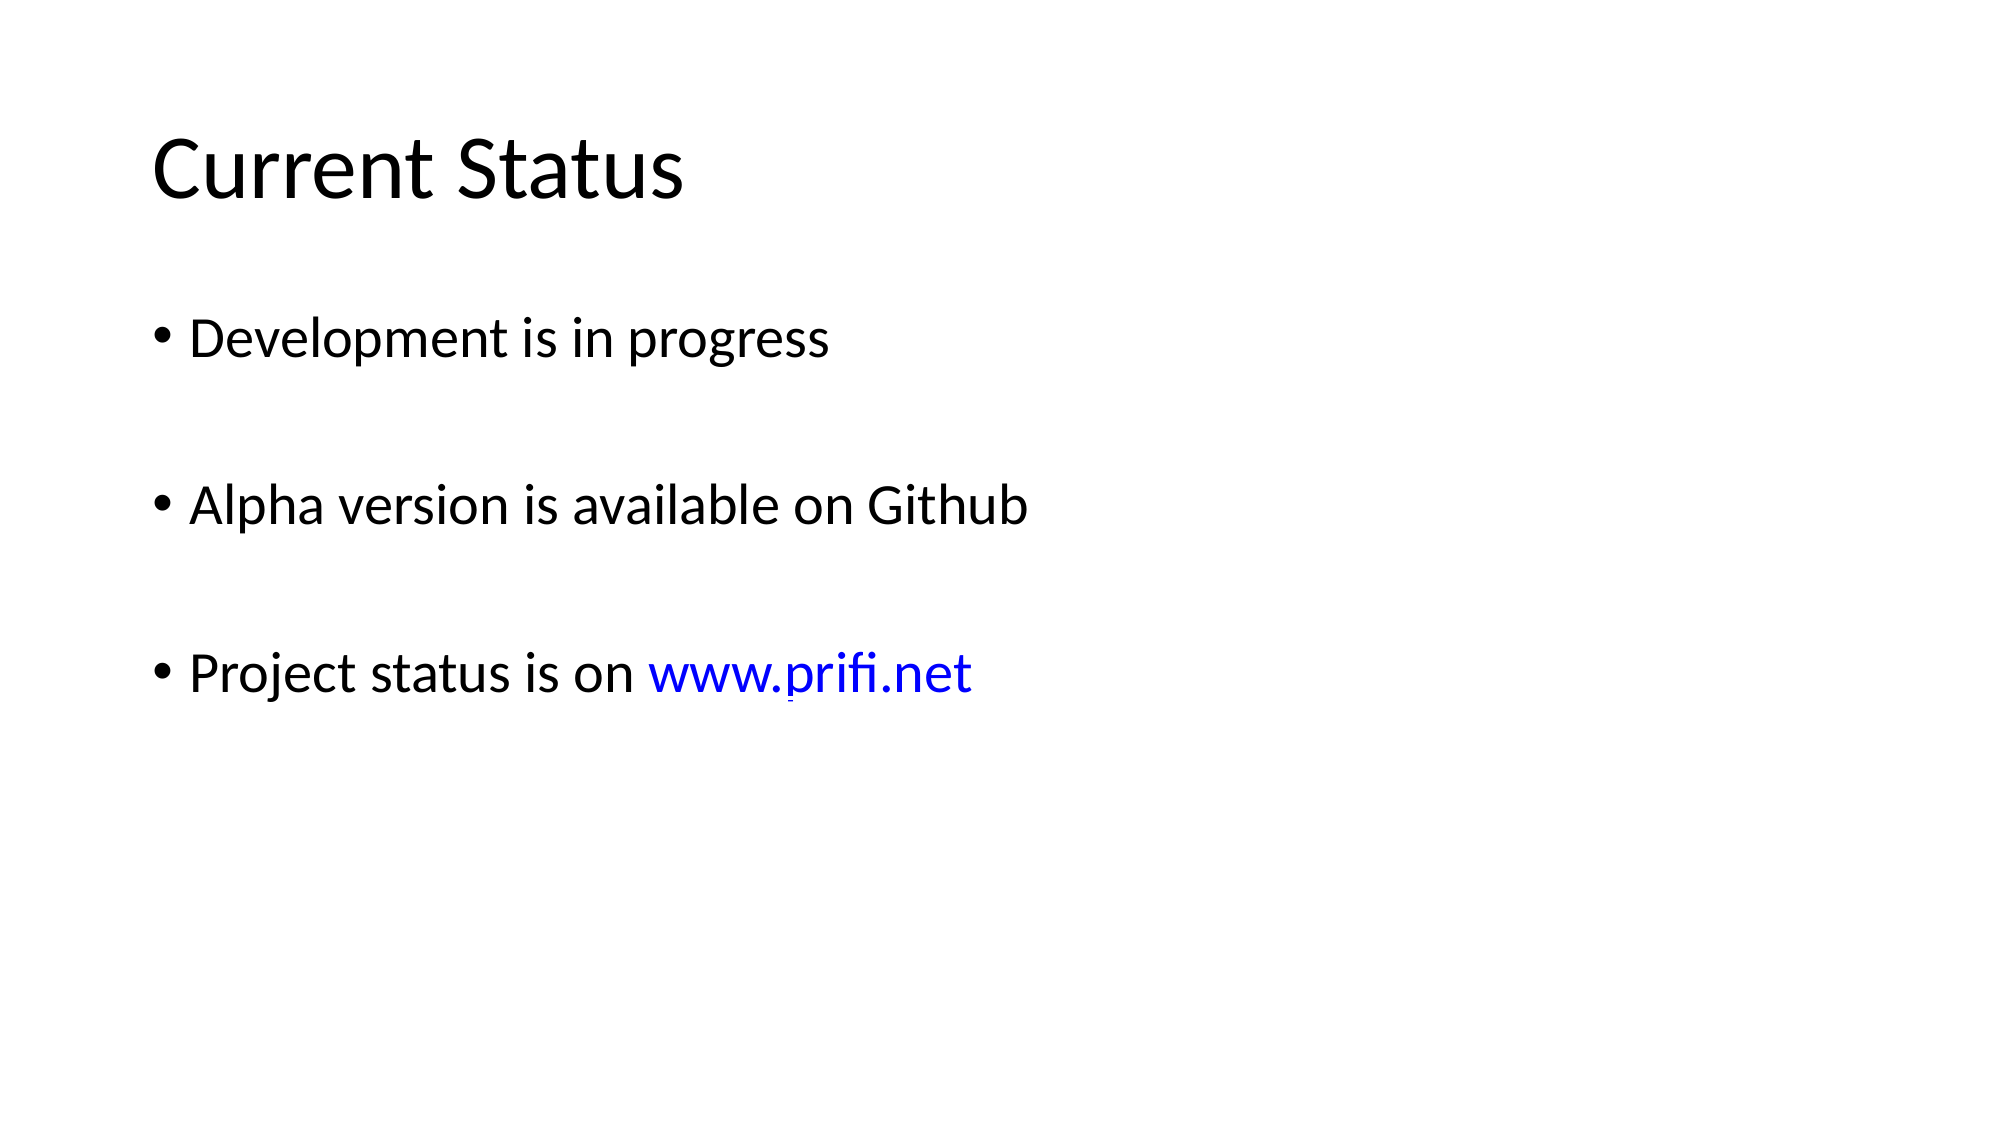

Current Status
Development is in progress

Alpha version is available on Github

Project status is on www.prifi.net